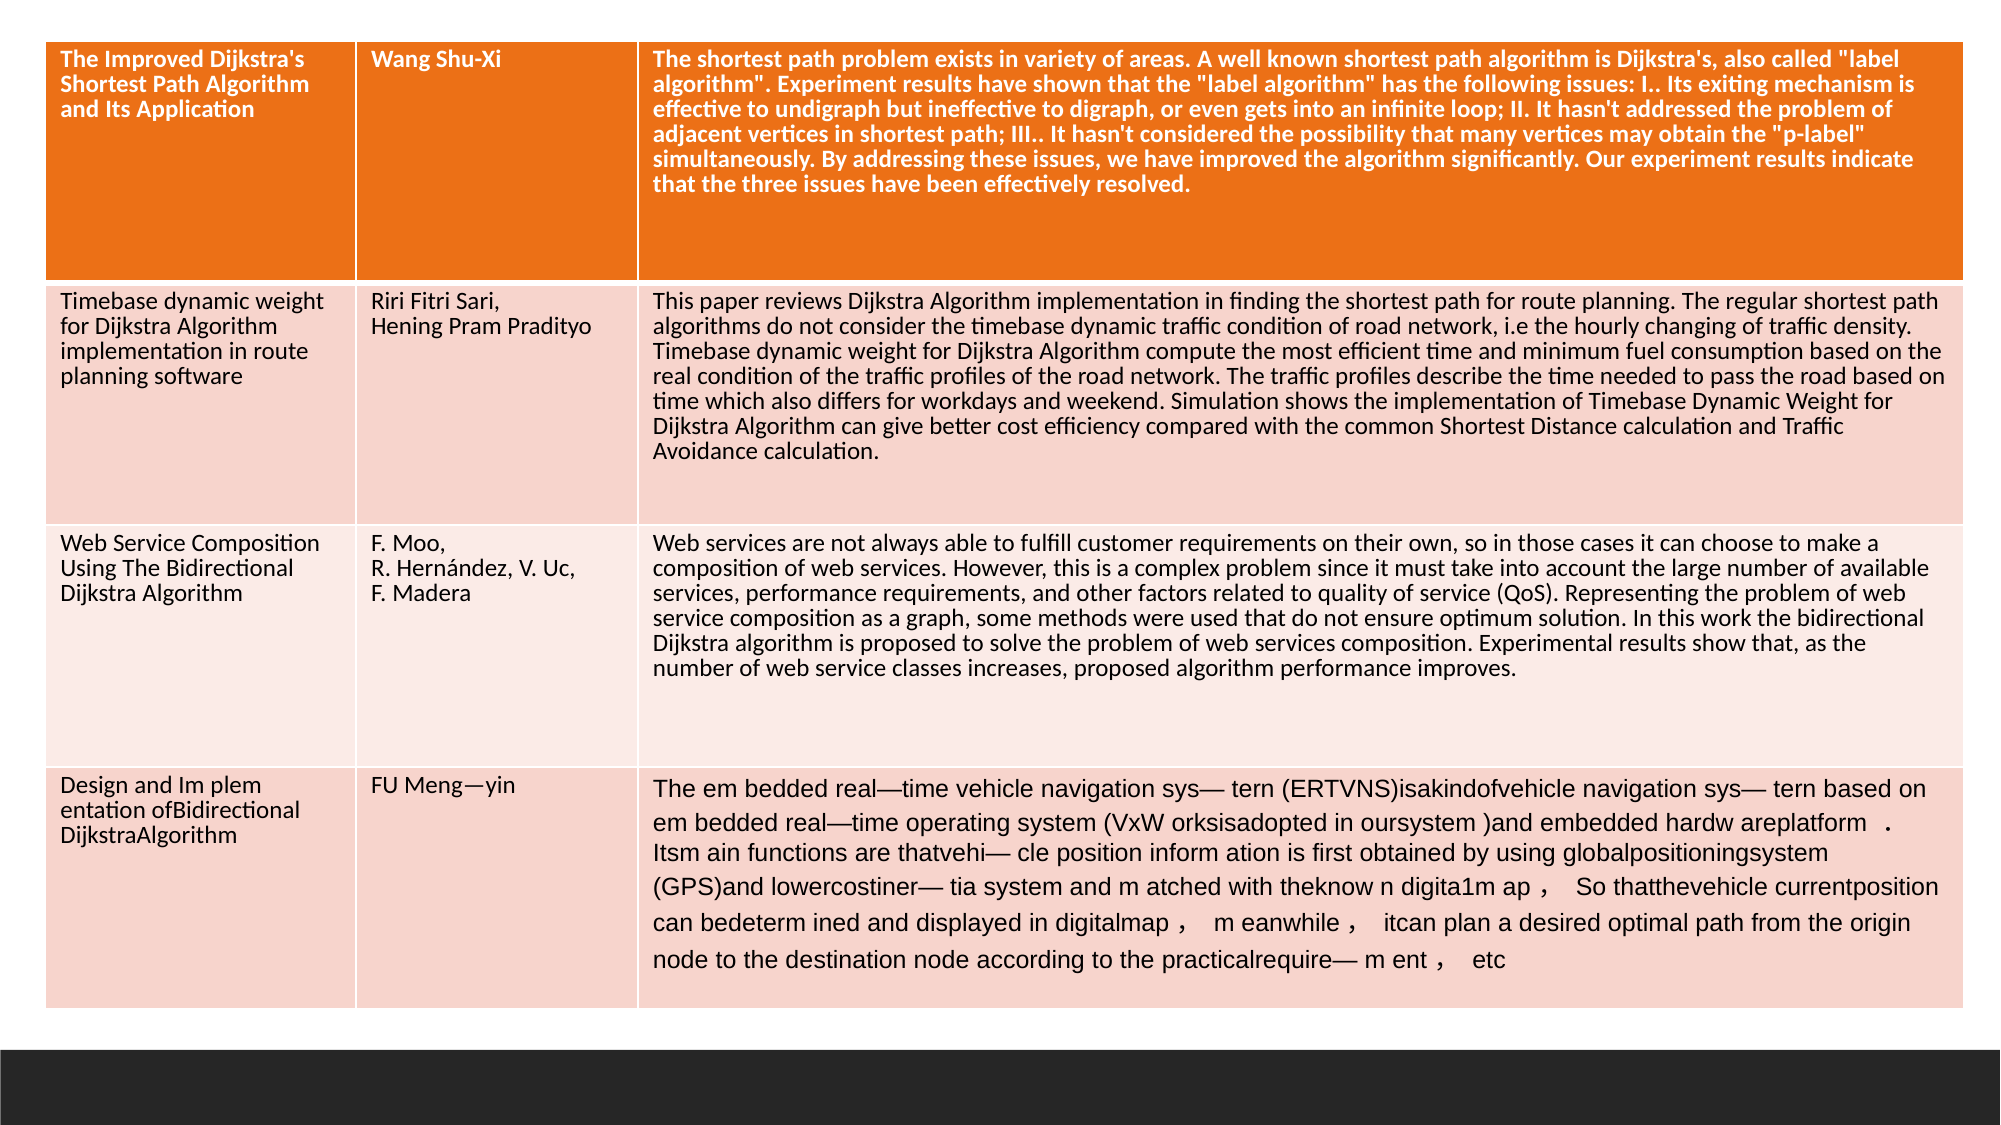

| The Improved Dijkstra's Shortest Path Algorithm and Its Application | Wang Shu-Xi | The shortest path problem exists in variety of areas. A well known shortest path algorithm is Dijkstra's, also called "label algorithm". Experiment results have shown that the "label algorithm" has the following issues: I.. Its exiting mechanism is effective to undigraph but ineffective to digraph, or even gets into an infinite loop; II. It hasn't addressed the problem of adjacent vertices in shortest path; III.. It hasn't considered the possibility that many vertices may obtain the "p-label" simultaneously. By addressing these issues, we have improved the algorithm significantly. Our experiment results indicate that the three issues have been effectively resolved. |
| --- | --- | --- |
| Timebase dynamic weight for Dijkstra Algorithm implementation in route planning software | Riri Fitri Sari, Hening Pram Pradityo | This paper reviews Dijkstra Algorithm implementation in finding the shortest path for route planning. The regular shortest path algorithms do not consider the timebase dynamic traffic condition of road network, i.e the hourly changing of traffic density. Timebase dynamic weight for Dijkstra Algorithm compute the most efficient time and minimum fuel consumption based on the real condition of the traffic profiles of the road network. The traffic profiles describe the time needed to pass the road based on time which also differs for workdays and weekend. Simulation shows the implementation of Timebase Dynamic Weight for Dijkstra Algorithm can give better cost efficiency compared with the common Shortest Distance calculation and Traffic Avoidance calculation. |
| Web Service Composition Using The Bidirectional Dijkstra Algorithm | F. Moo, R. Hernández, V. Uc, F. Madera | Web services are not always able to fulfill customer requirements on their own, so in those cases it can choose to make a composition of web services. However, this is a complex problem since it must take into account the large number of available services, performance requirements, and other factors related to quality of service (QoS). Representing the problem of web service composition as a graph, some methods were used that do not ensure optimum solution. In this work the bidirectional Dijkstra algorithm is proposed to solve the problem of web services composition. Experimental results show that, as the number of web service classes increases, proposed algorithm performance improves. |
| Design and Im plem entation ofBidirectional DijkstraAlgorithm | FU Meng—yin | The em bedded real—time vehicle navigation sys— tern (ERTVNS)isakindofvehicle navigation sys— tern based on em bedded real—time operating system (VxW orksisadopted in oursystem )and embedded hardw areplatform ． Itsm ain functions are thatvehi— cle position inform ation is first obtained by using globalpositioningsystem (GPS)and lowercostiner— tia system and m atched with theknow n digita1m ap， So thatthevehicle currentposition can bedeterm ined and displayed in digitalmap， m eanwhile， itcan plan a desired optimal path from the origin node to the destination node according to the practicalrequire— m ent， etc |